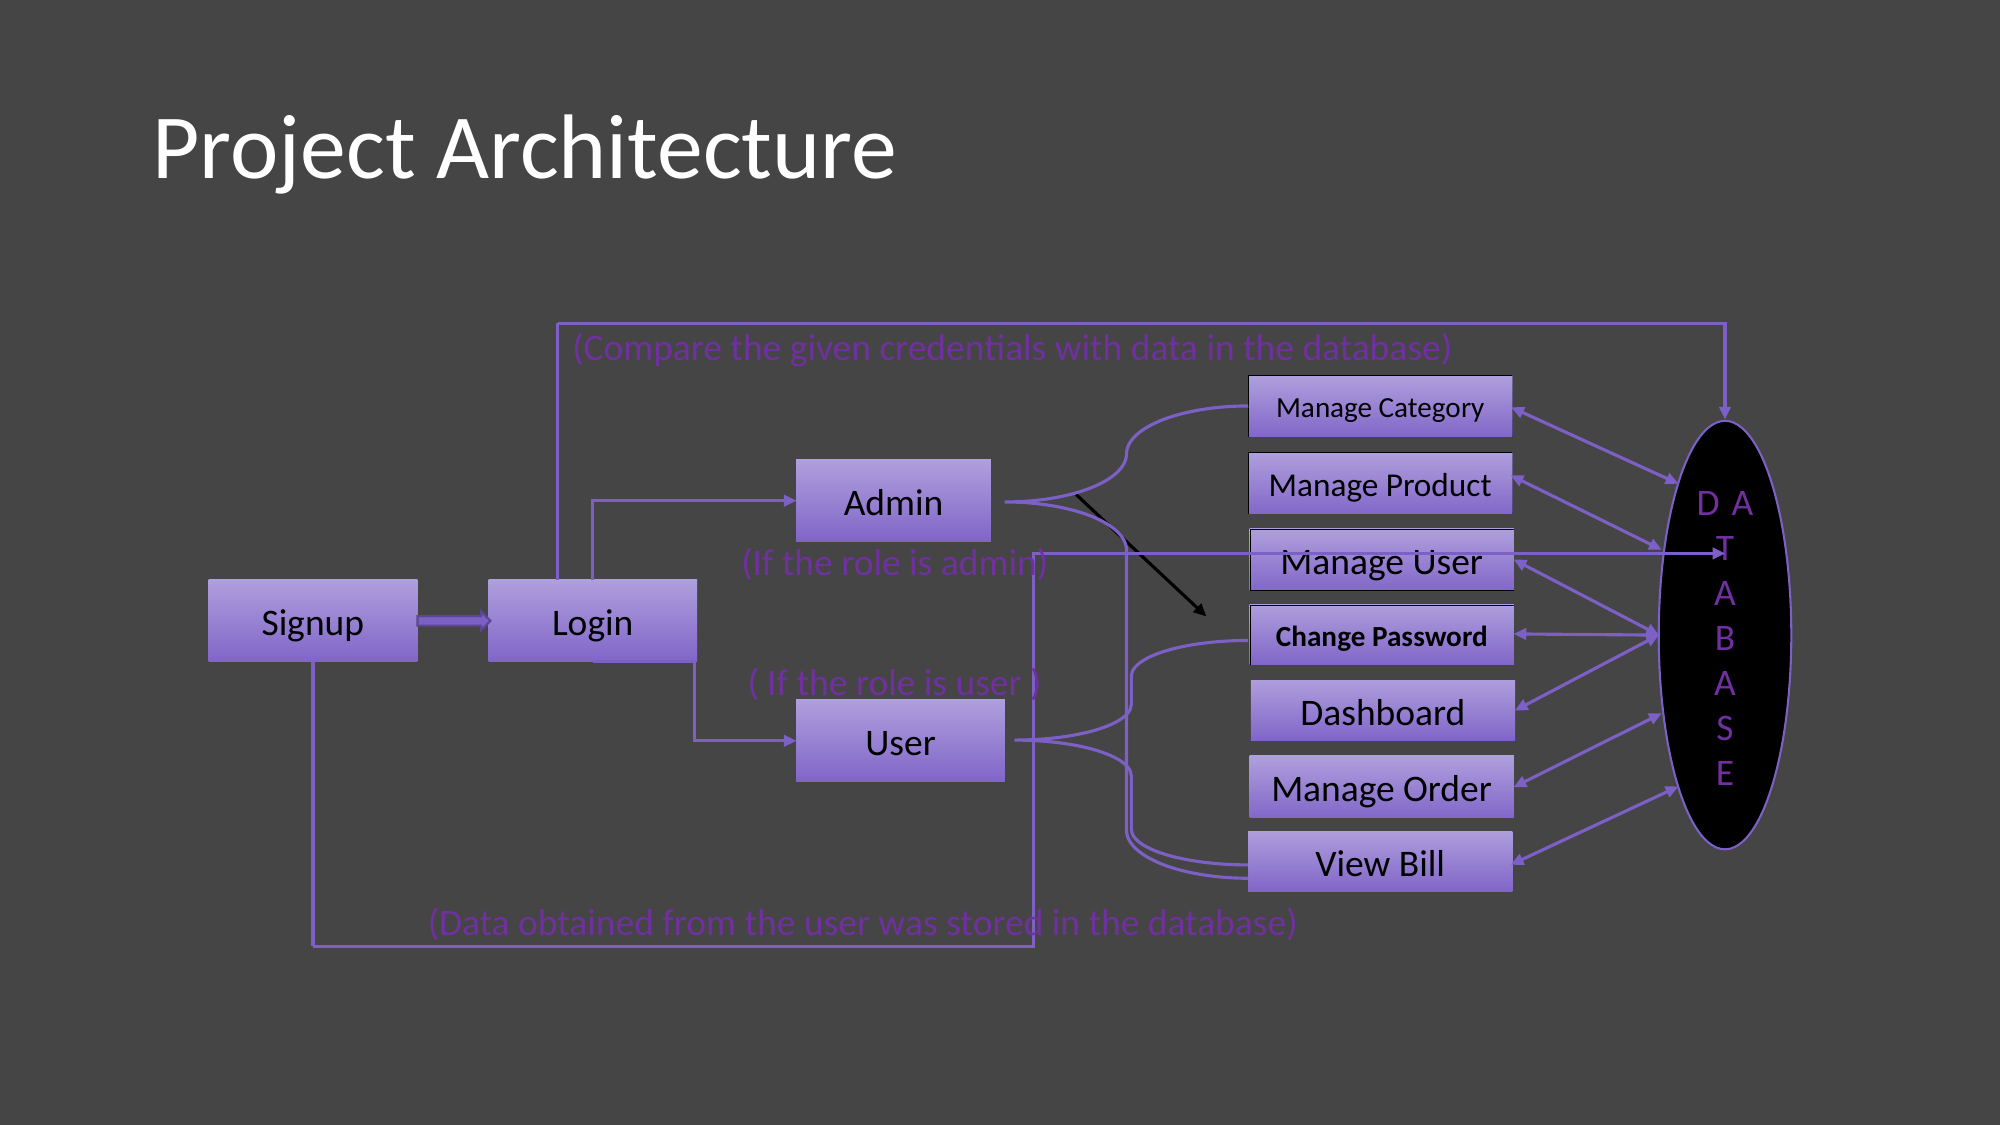

# Project Architecture

(Compare the given credentials with data in the database)
Manage Category

DA
T
A
B
A
S
E
Manage Product
Admin
Manage User
(If the role is admin)
Signup
Login
Change Password

( If the role is user )
Dashboard
User
Manage Order
View Bill
(Data obtained from the user was stored in the database)